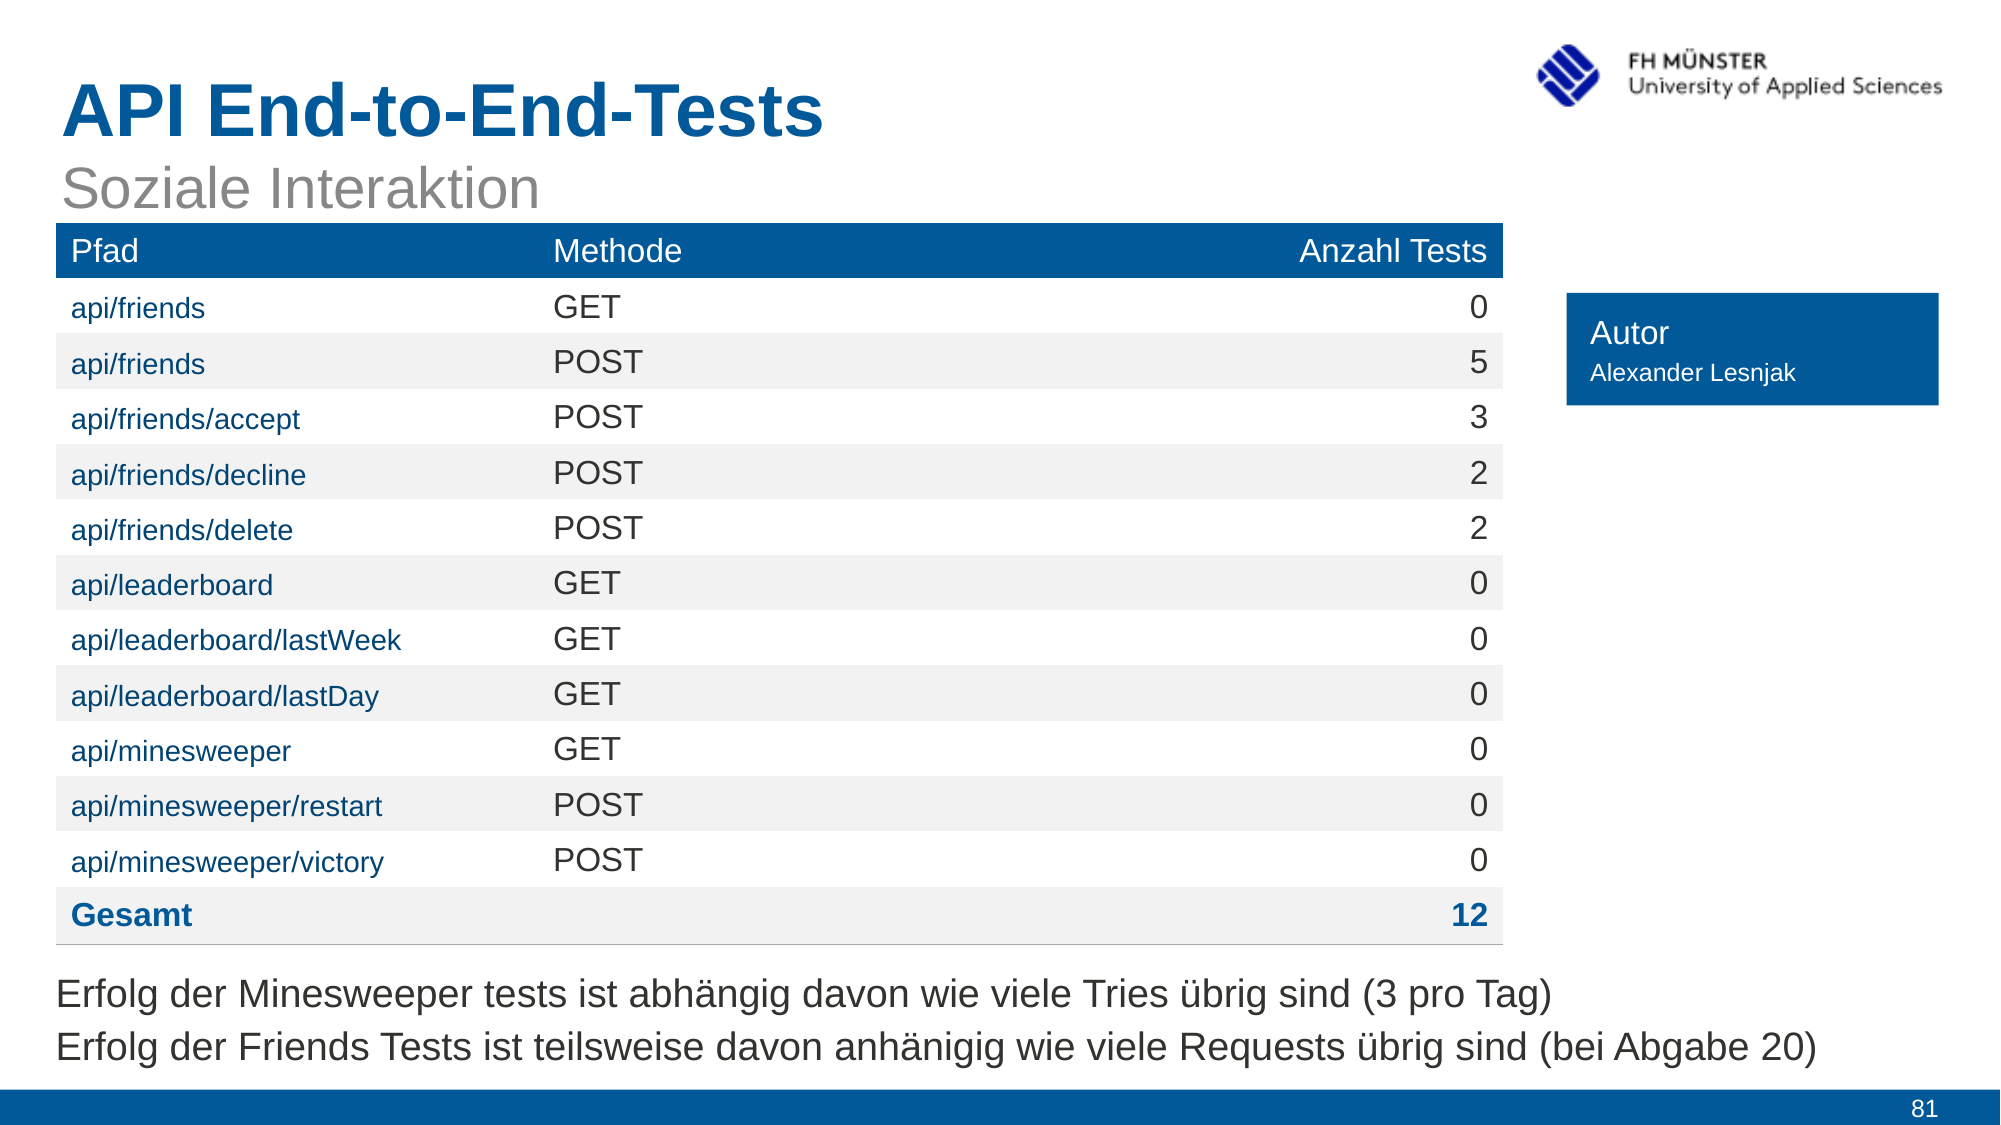

# API End-to-End-Tests
Soziale Interaktion

| Pfad | Methode | Anzahl Tests |
| --- | --- | --- |
| api/friends | GET | 0 |
| api/friends | POST | 5 |
| api/friends/accept | POST | 3 |
| api/friends/decline | POST | 2 |
| api/friends/delete | POST | 2 |
| api/leaderboard | GET | 0 |
| api/leaderboard/lastWeek | GET | 0 |
| api/leaderboard/lastDay | GET | 0 |
| api/minesweeper | GET | 0 |
| api/minesweeper/restart | POST | 0 |
| api/minesweeper/victory | POST | 0 |
| Gesamt |  | 12 |

Autor
Alexander Lesnjak
Erfolg der Minesweeper tests ist abhängig davon wie viele Tries übrig sind (3 pro Tag)​
Erfolg der Friends Tests ist teilsweise davon anhänigig wie viele Requests übrig sind (bei Abgabe 20)​